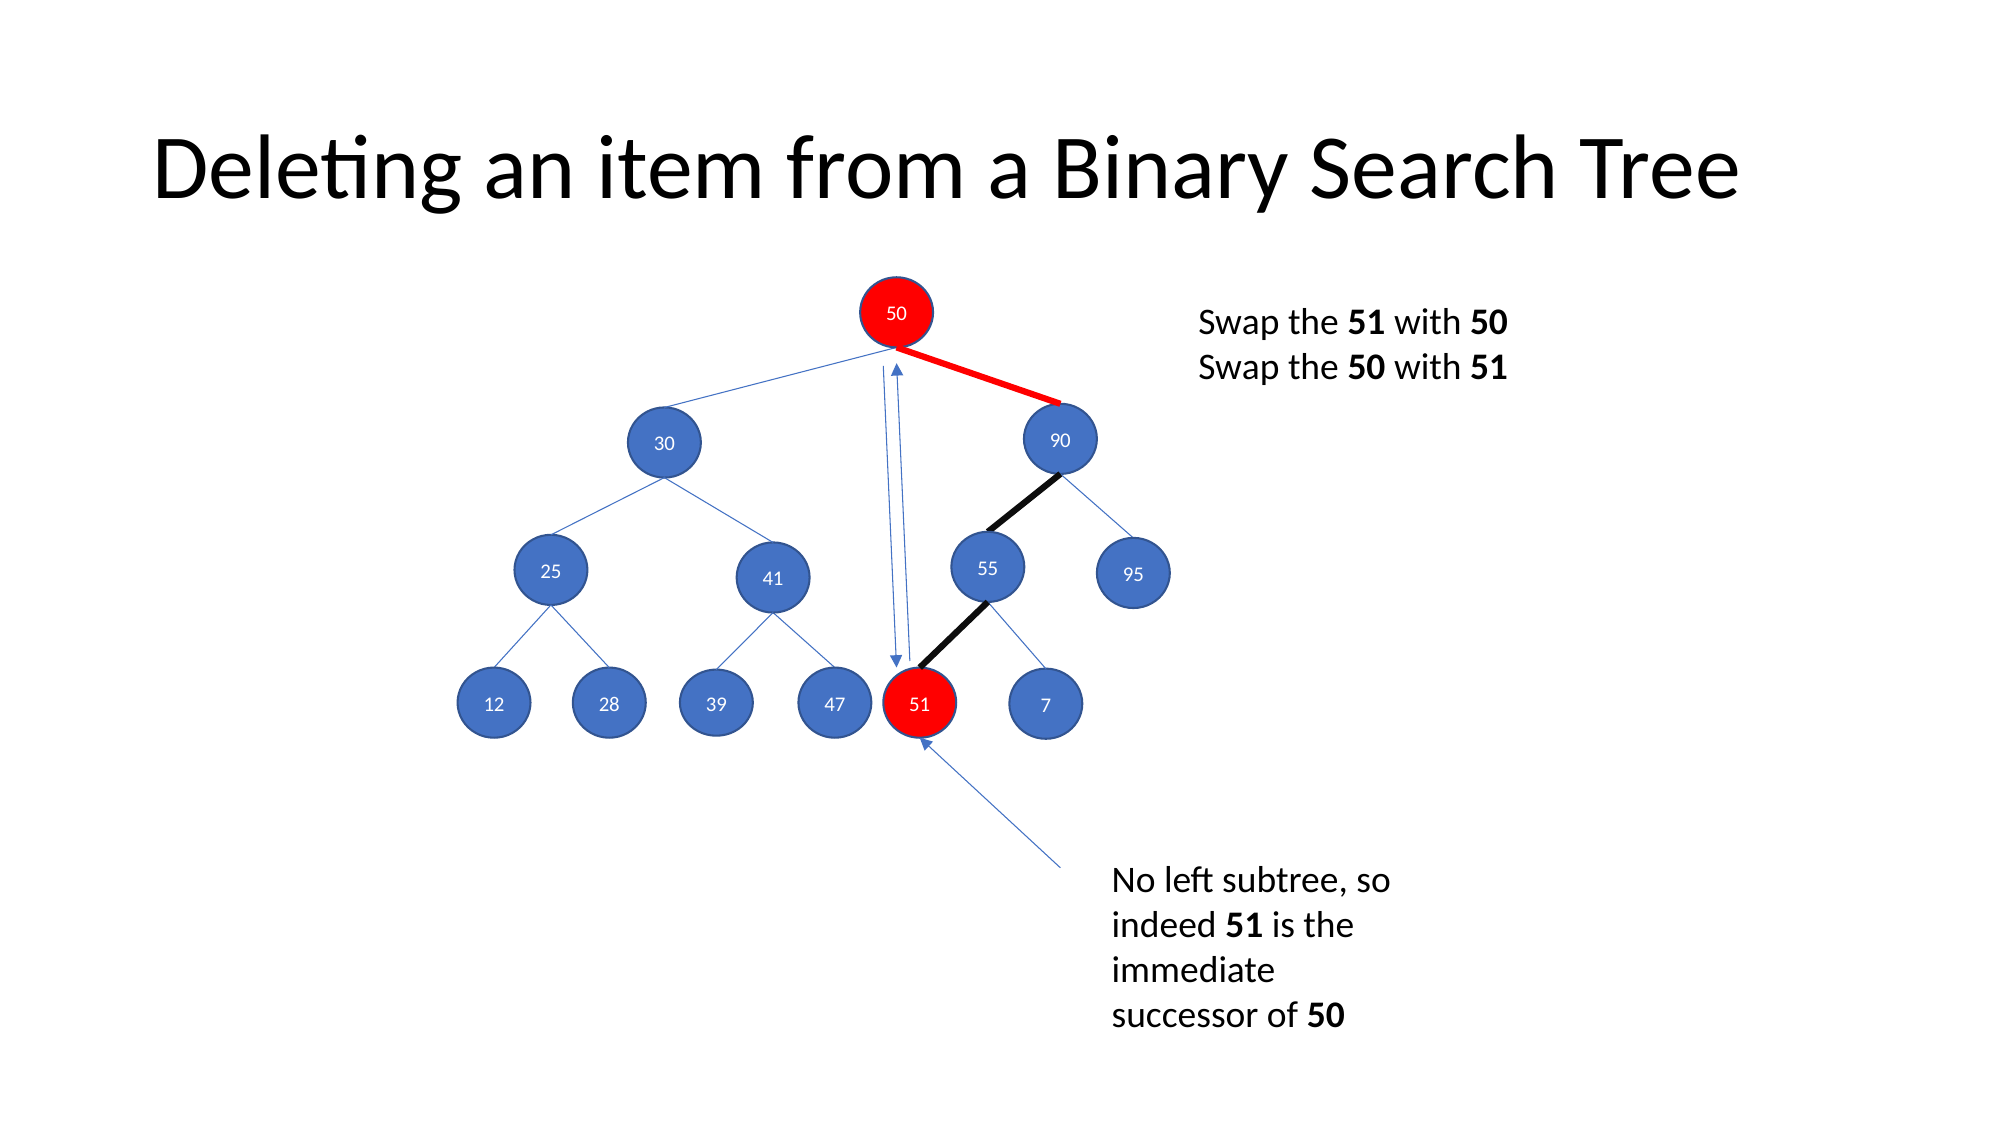

# Deleting an item from a Binary Search Tree
50
Swap the 51 with 50
Swap the 50 with 51

90
30
55
25
95
41
51
12
28
47
7
39
No left subtree, so indeed 51 is the immediate successor of 50